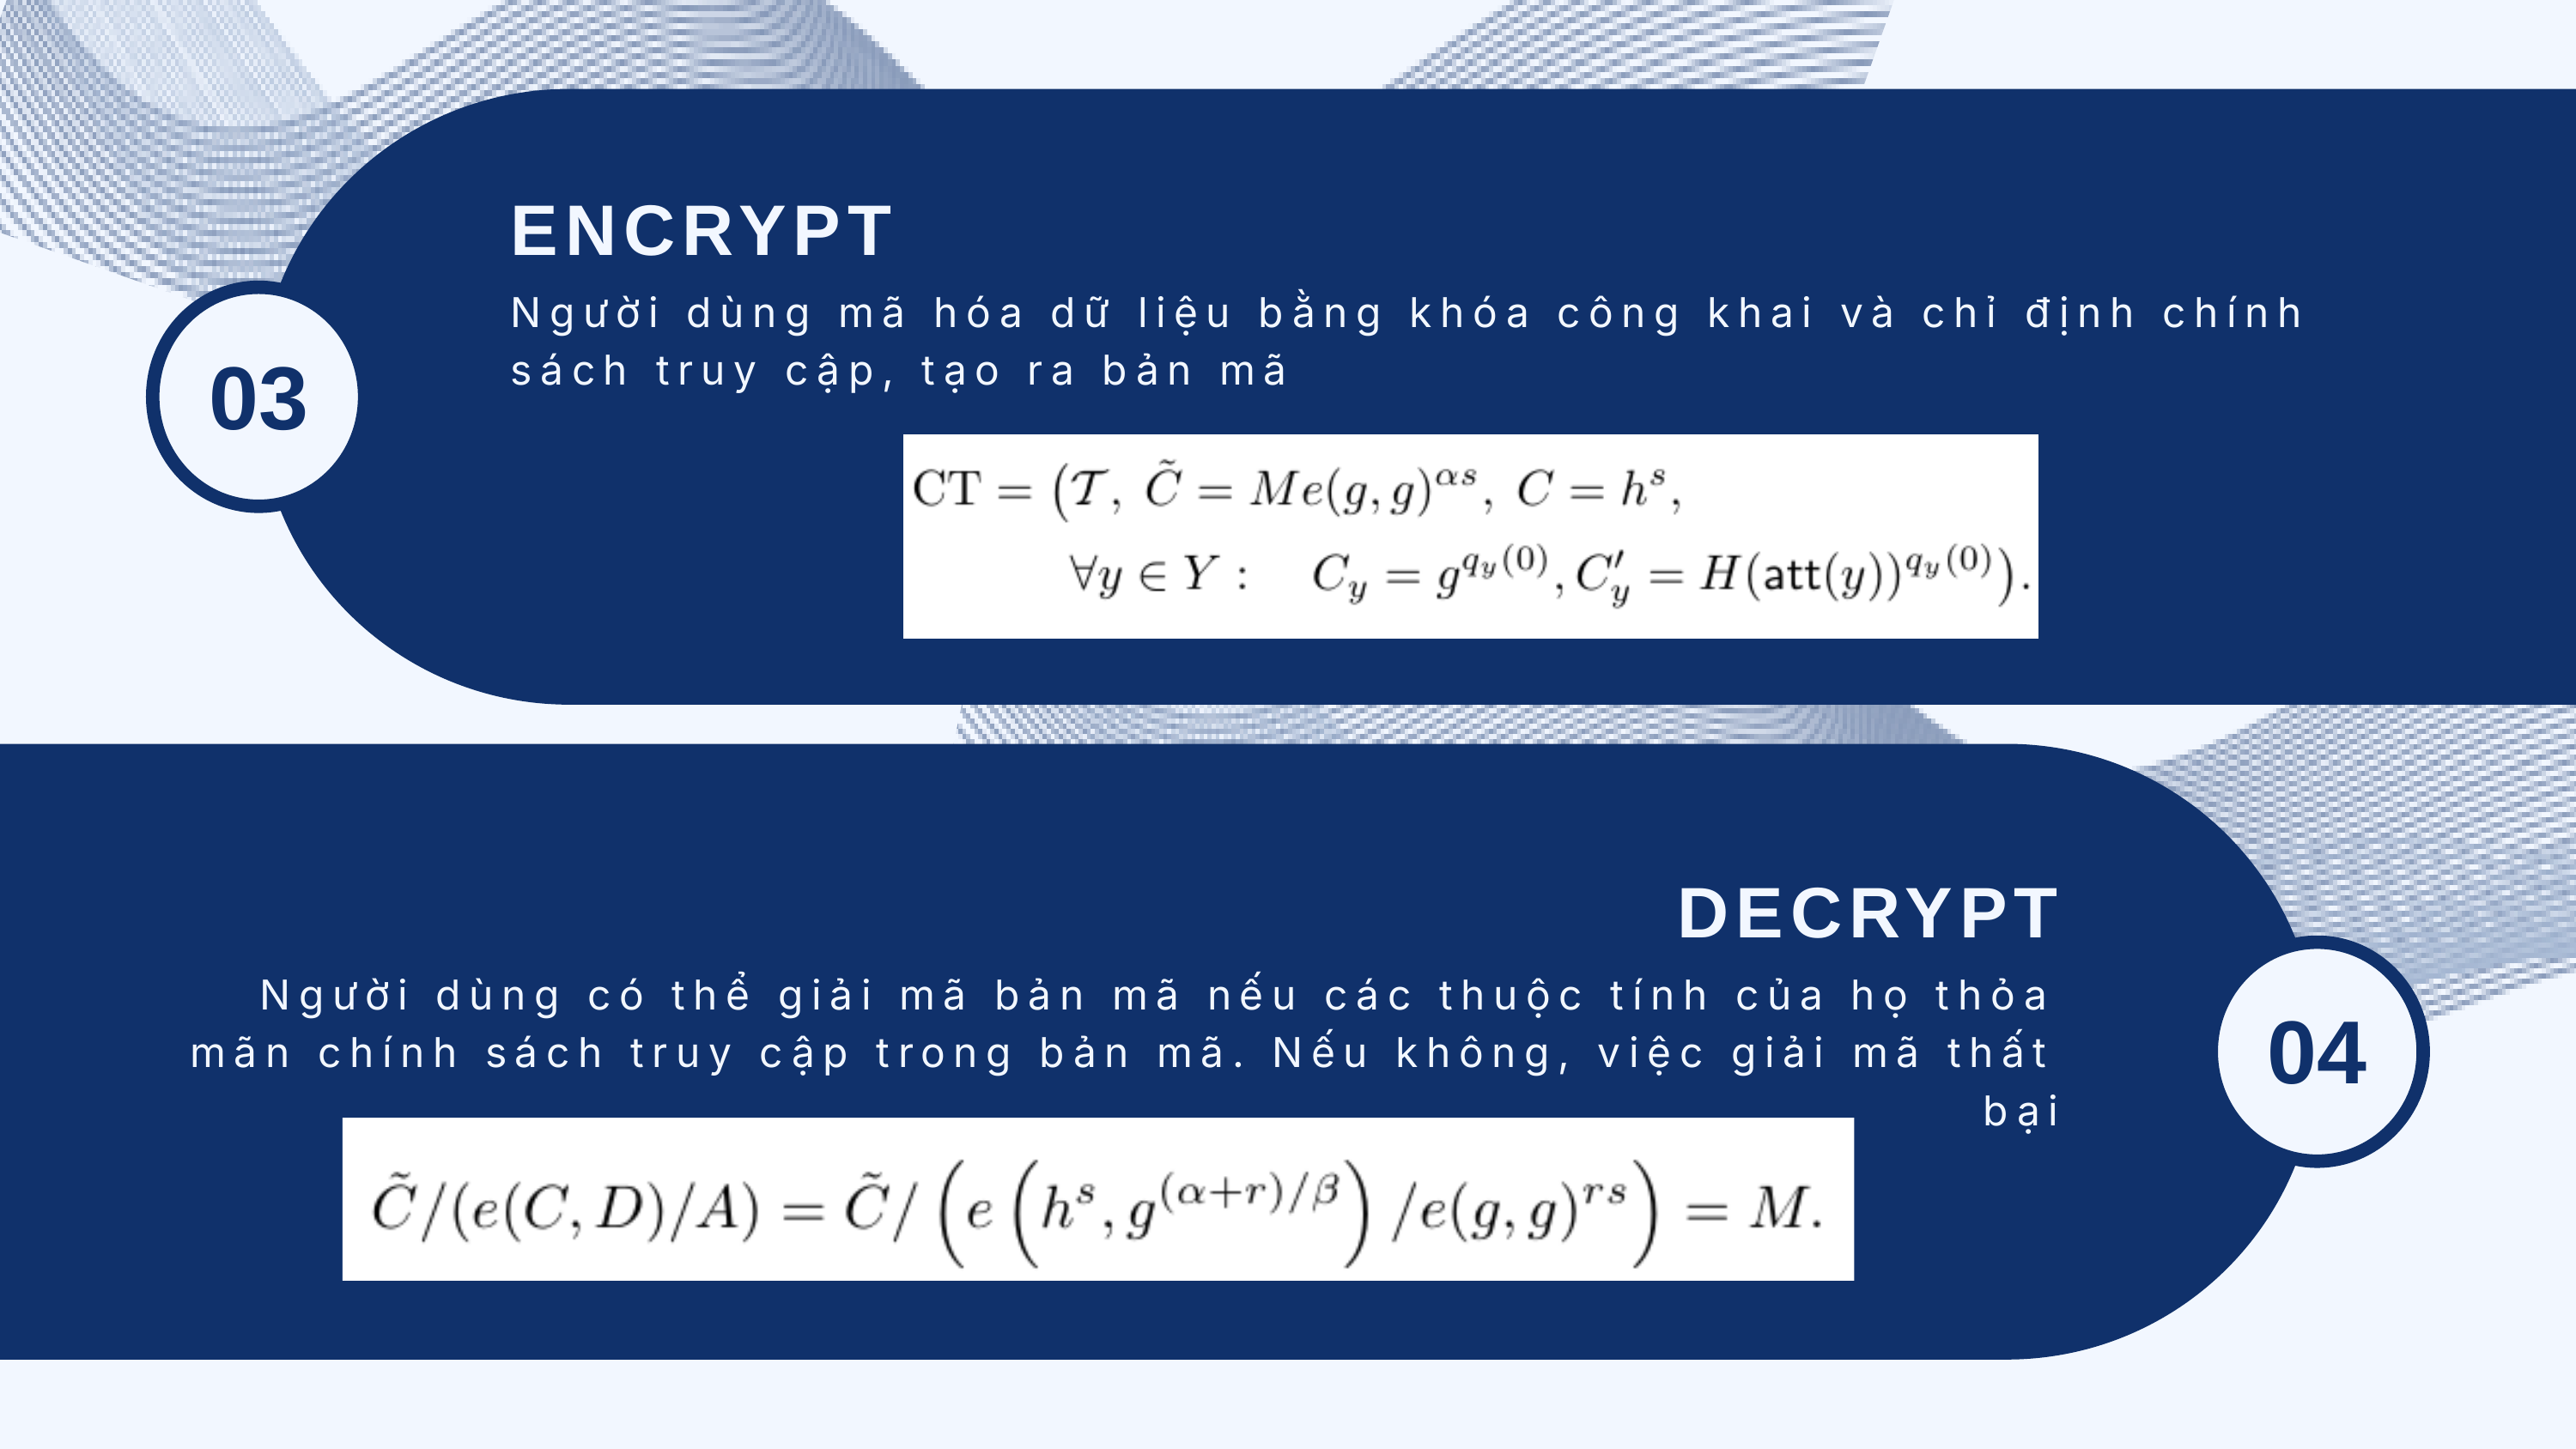

ENCRYPT

Người dùng mã hóa dữ liệu bằng khóa công khai và chỉ định chính sách truy cập, tạo ra bản mã

03

DECRYPT

04
Người dùng có thể giải mã bản mã nếu các thuộc tính của họ thỏa mãn chính sách truy cập trong bản mã. Nếu không, việc giải mã thất bại